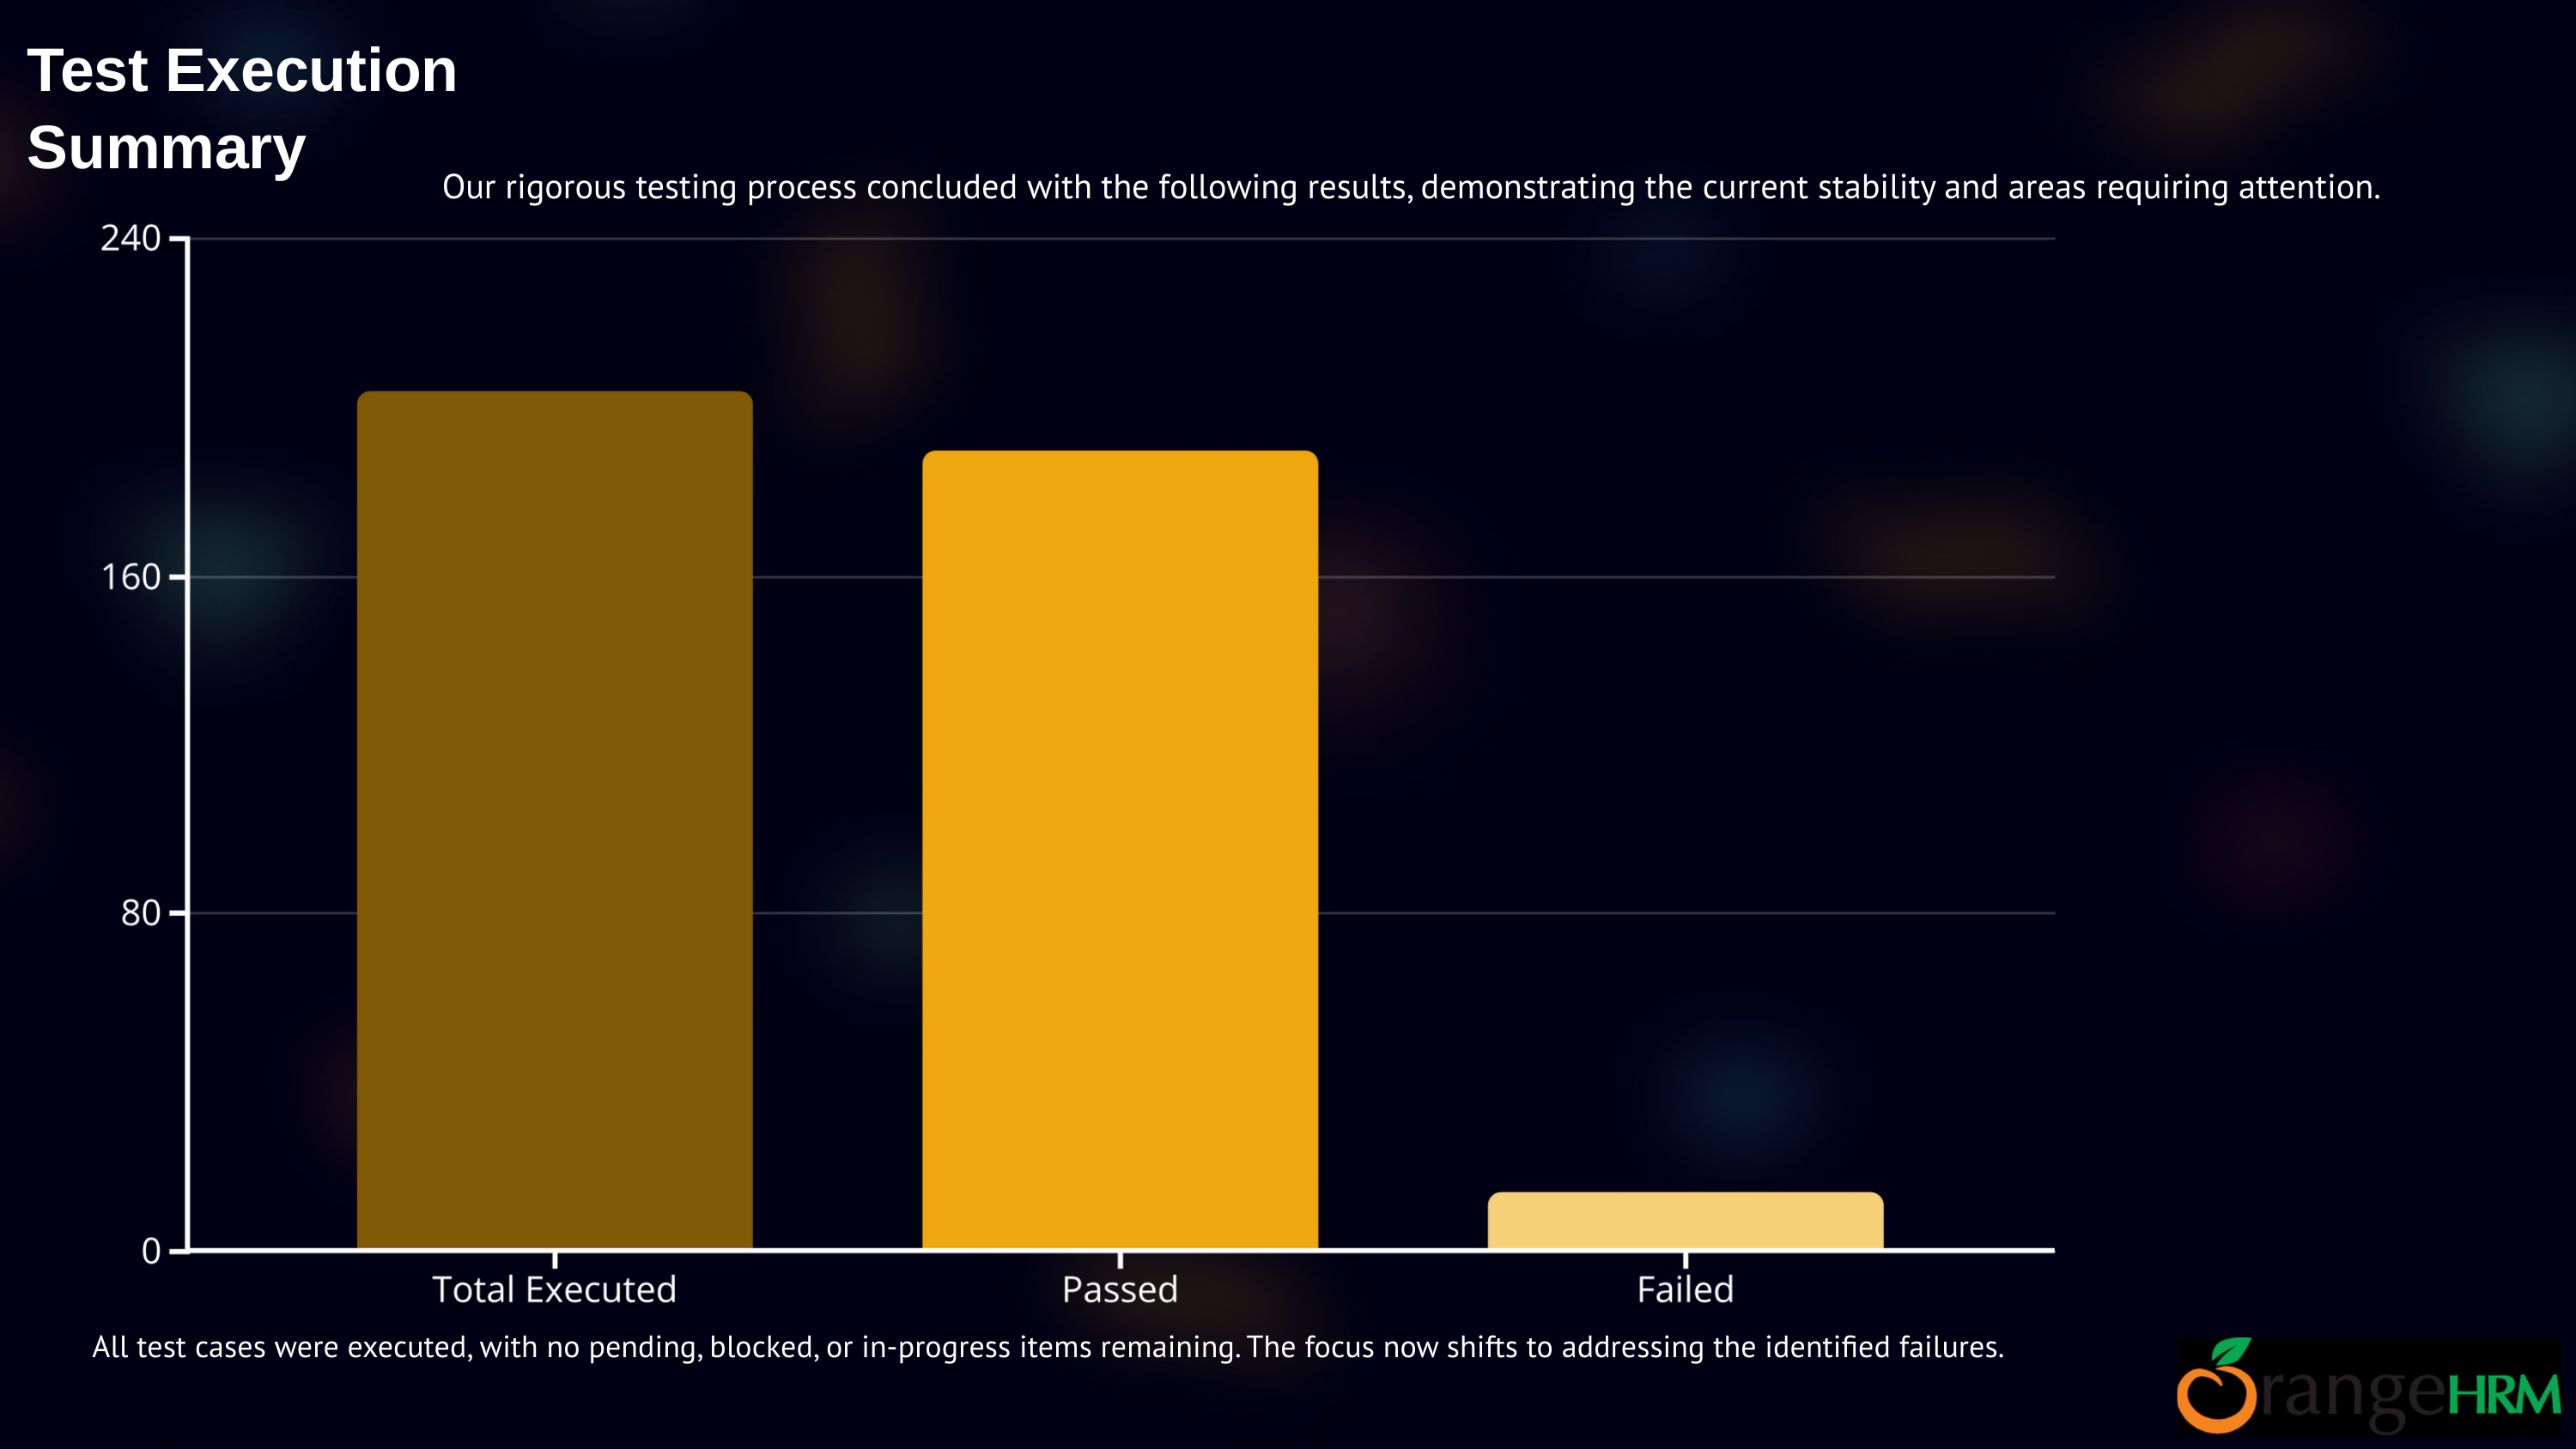

Test Execution Summary
Our rigorous testing process concluded with the following results, demonstrating the current stability and areas requiring attention.

All test cases were executed, with no pending, blocked, or in-progress items remaining. The focus now shifts to addressing the identified failures.